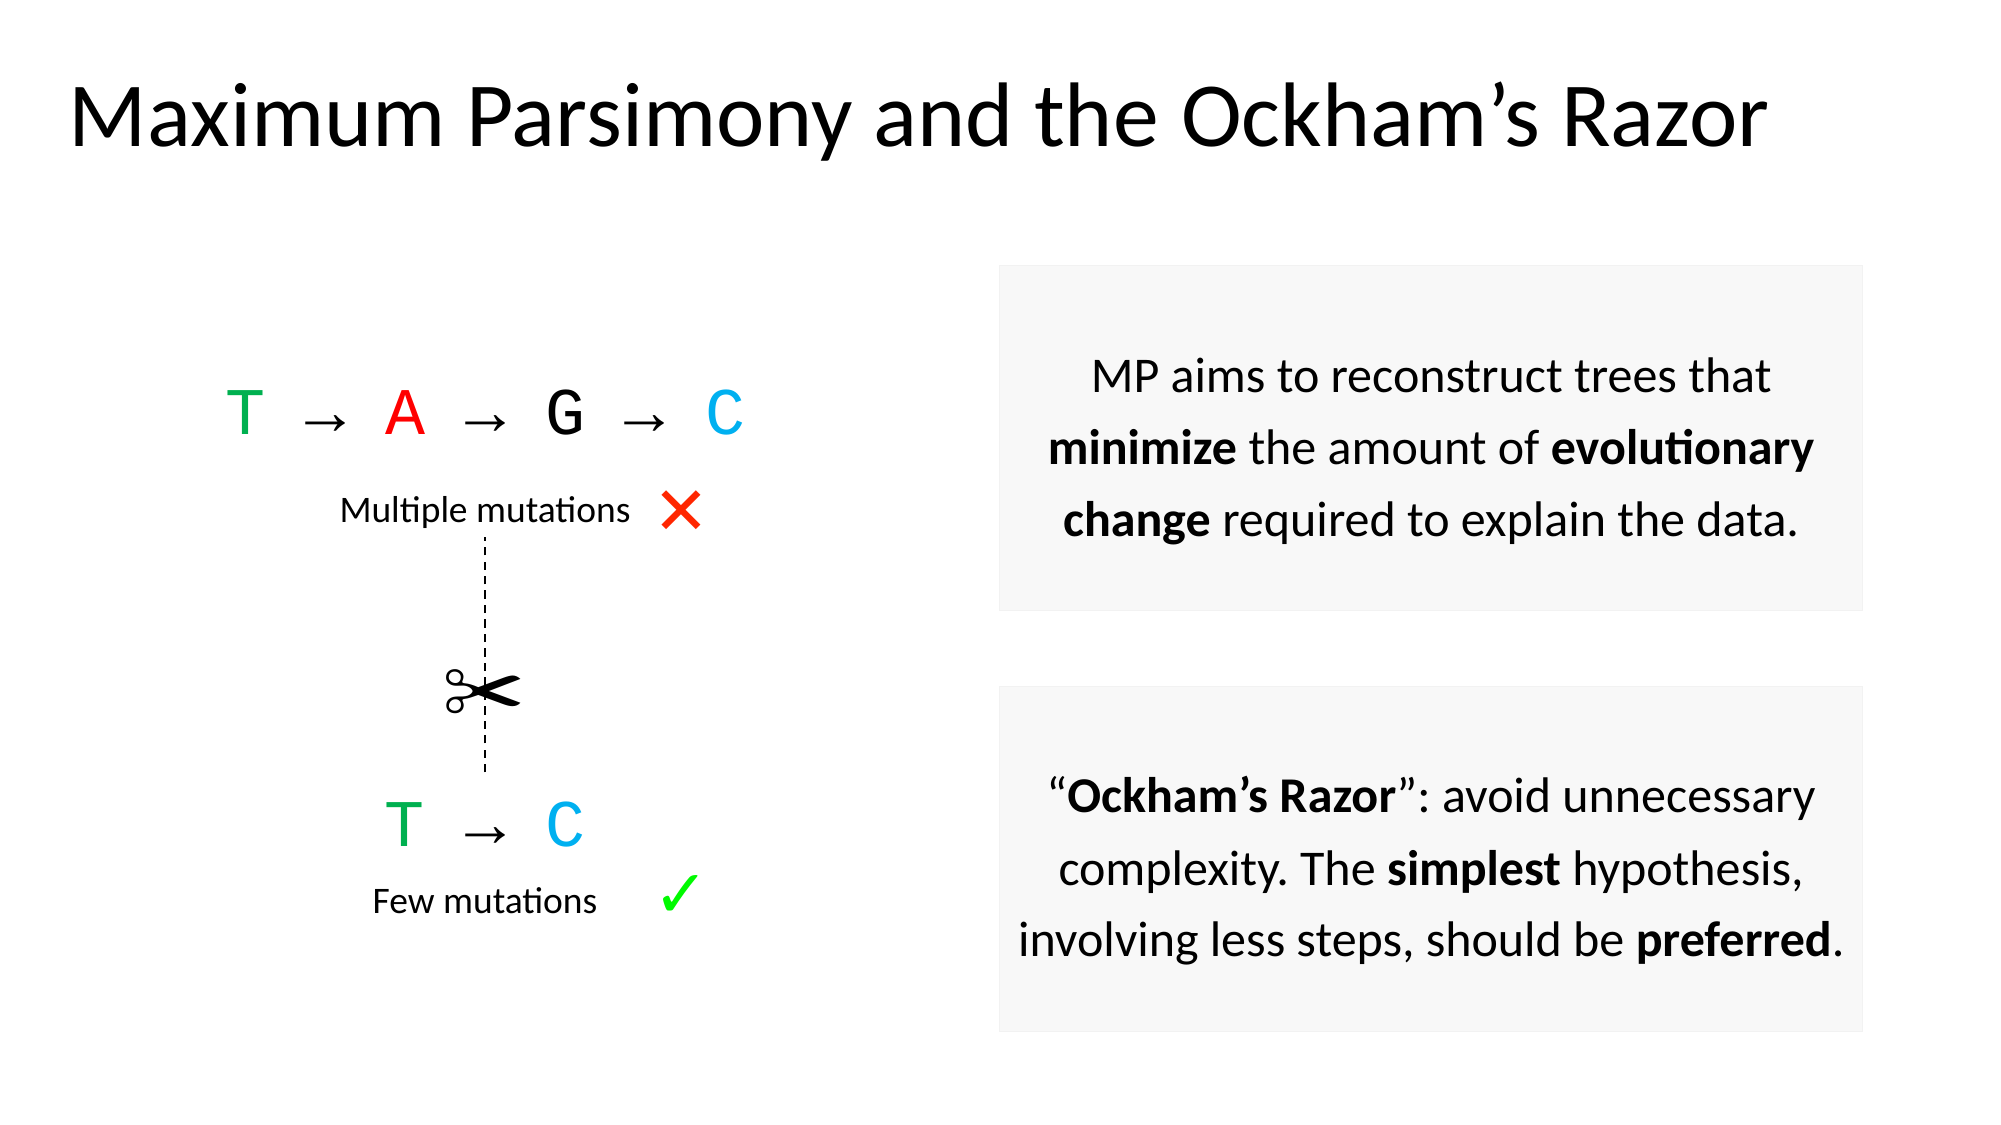

# Maximum Parsimony and the Ockham’s Razor
MP aims to reconstruct trees that minimize the amount of evolutionary change required to explain the data.
T → A → G → C
✕
Multiple mutations
✂
“Ockham’s Razor”: avoid unnecessary complexity. The simplest hypothesis, involving less steps, should be preferred.
T → C
✓
Few mutations